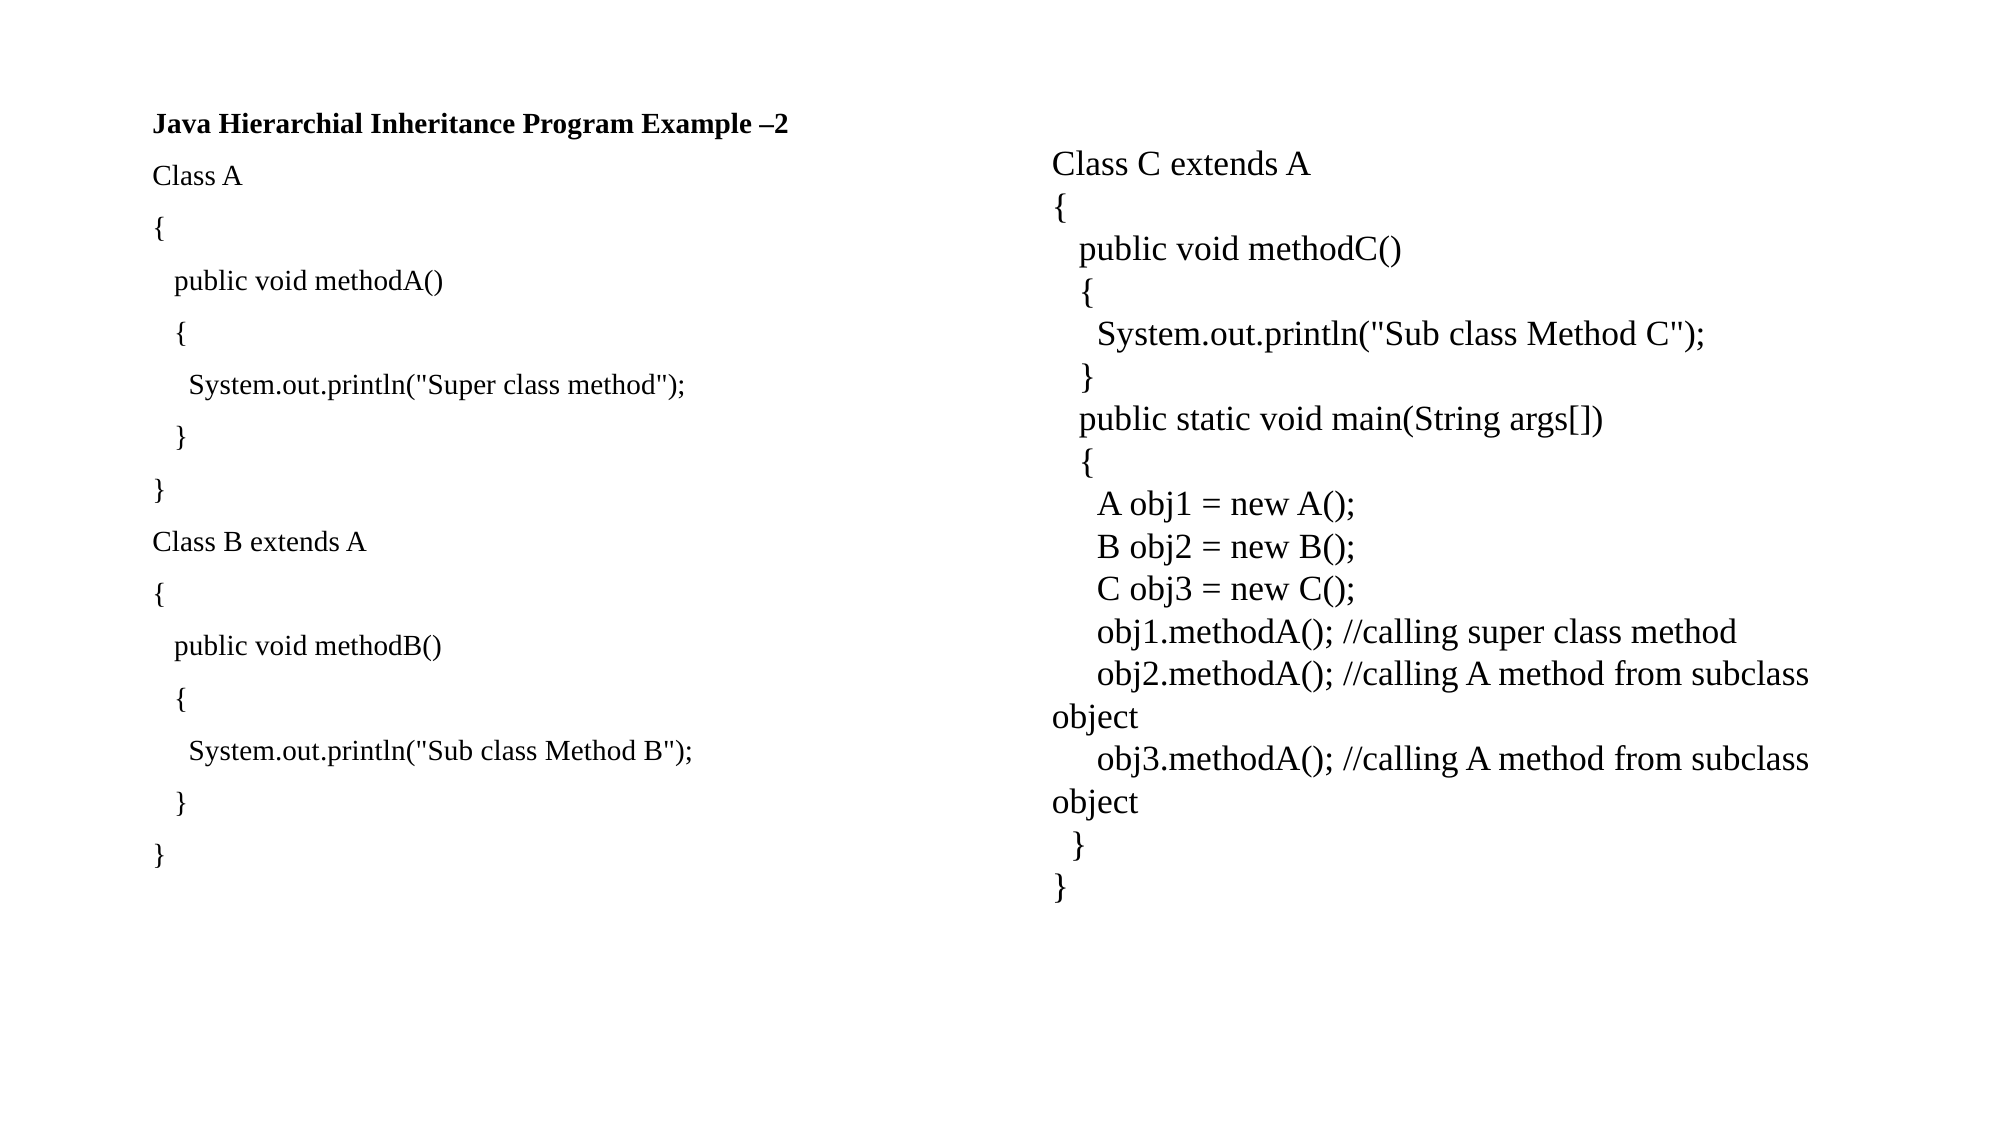

Java Hierarchial Inheritance Program Example –2
Class A
{
   public void methodA()
   {
     System.out.println("Super class method");
   }
}
Class B extends A
{
   public void methodB()
   {
     System.out.println("Sub class Method B");
   }
}

Class C extends A
{
   public void methodC()
   {
     System.out.println("Sub class Method C");
   }
   public static void main(String args[])
   {
     A obj1 = new A();
     B obj2 = new B();
     C obj3 = new C();
     obj1.methodA(); //calling super class method
     obj2.methodA(); //calling A method from subclass object
     obj3.methodA(); //calling A method from subclass object
  }
}